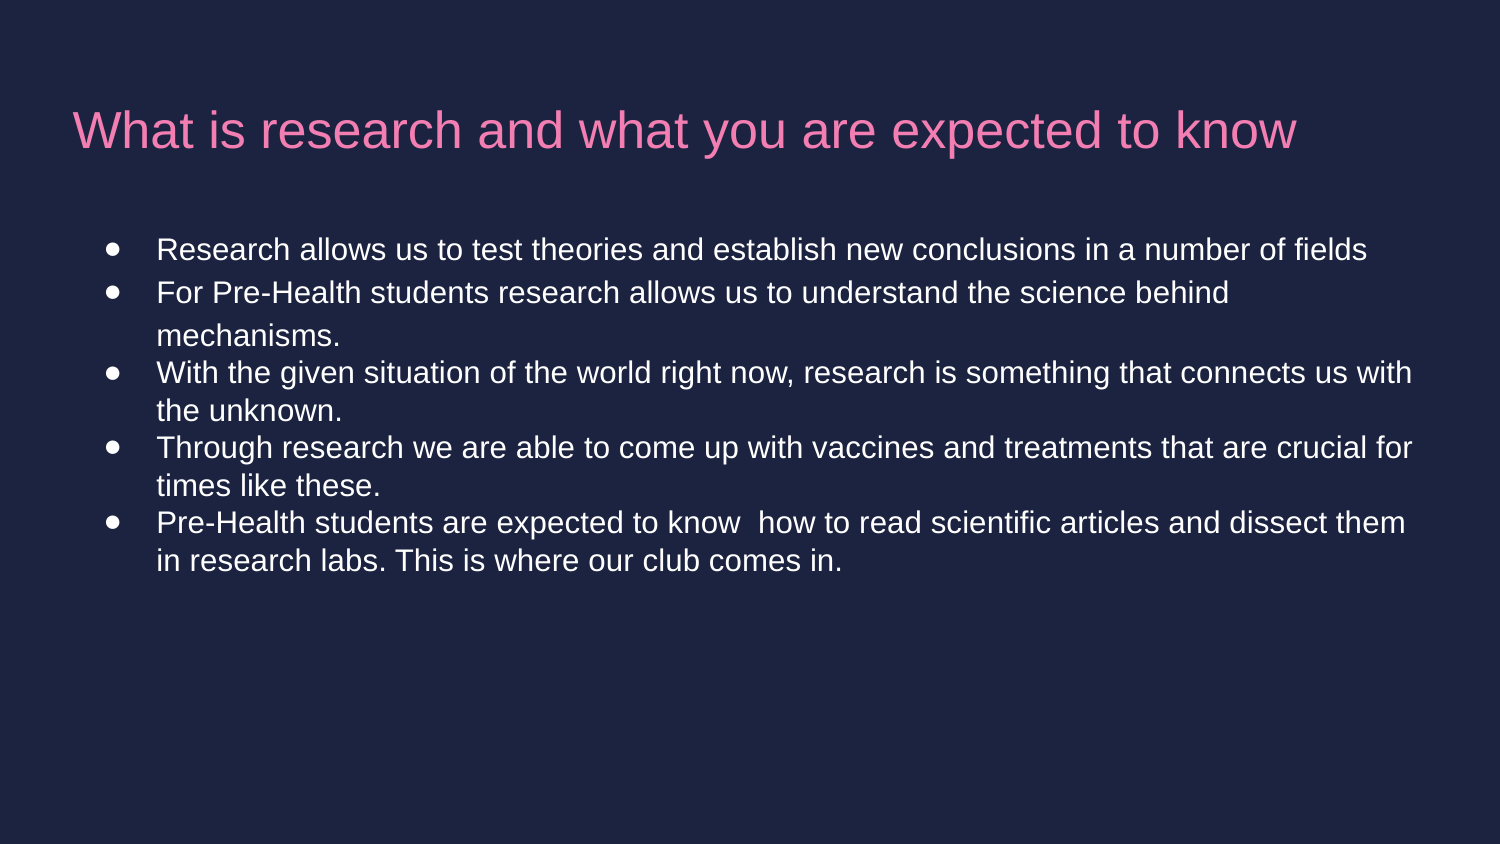

# What is research and what you are expected to know
Research allows us to test theories and establish new conclusions in a number of fields
For Pre-Health students research allows us to understand the science behind mechanisms.
With the given situation of the world right now, research is something that connects us with the unknown.
Through research we are able to come up with vaccines and treatments that are crucial for times like these.
Pre-Health students are expected to know  how to read scientific articles and dissect them in research labs. This is where our club comes in.